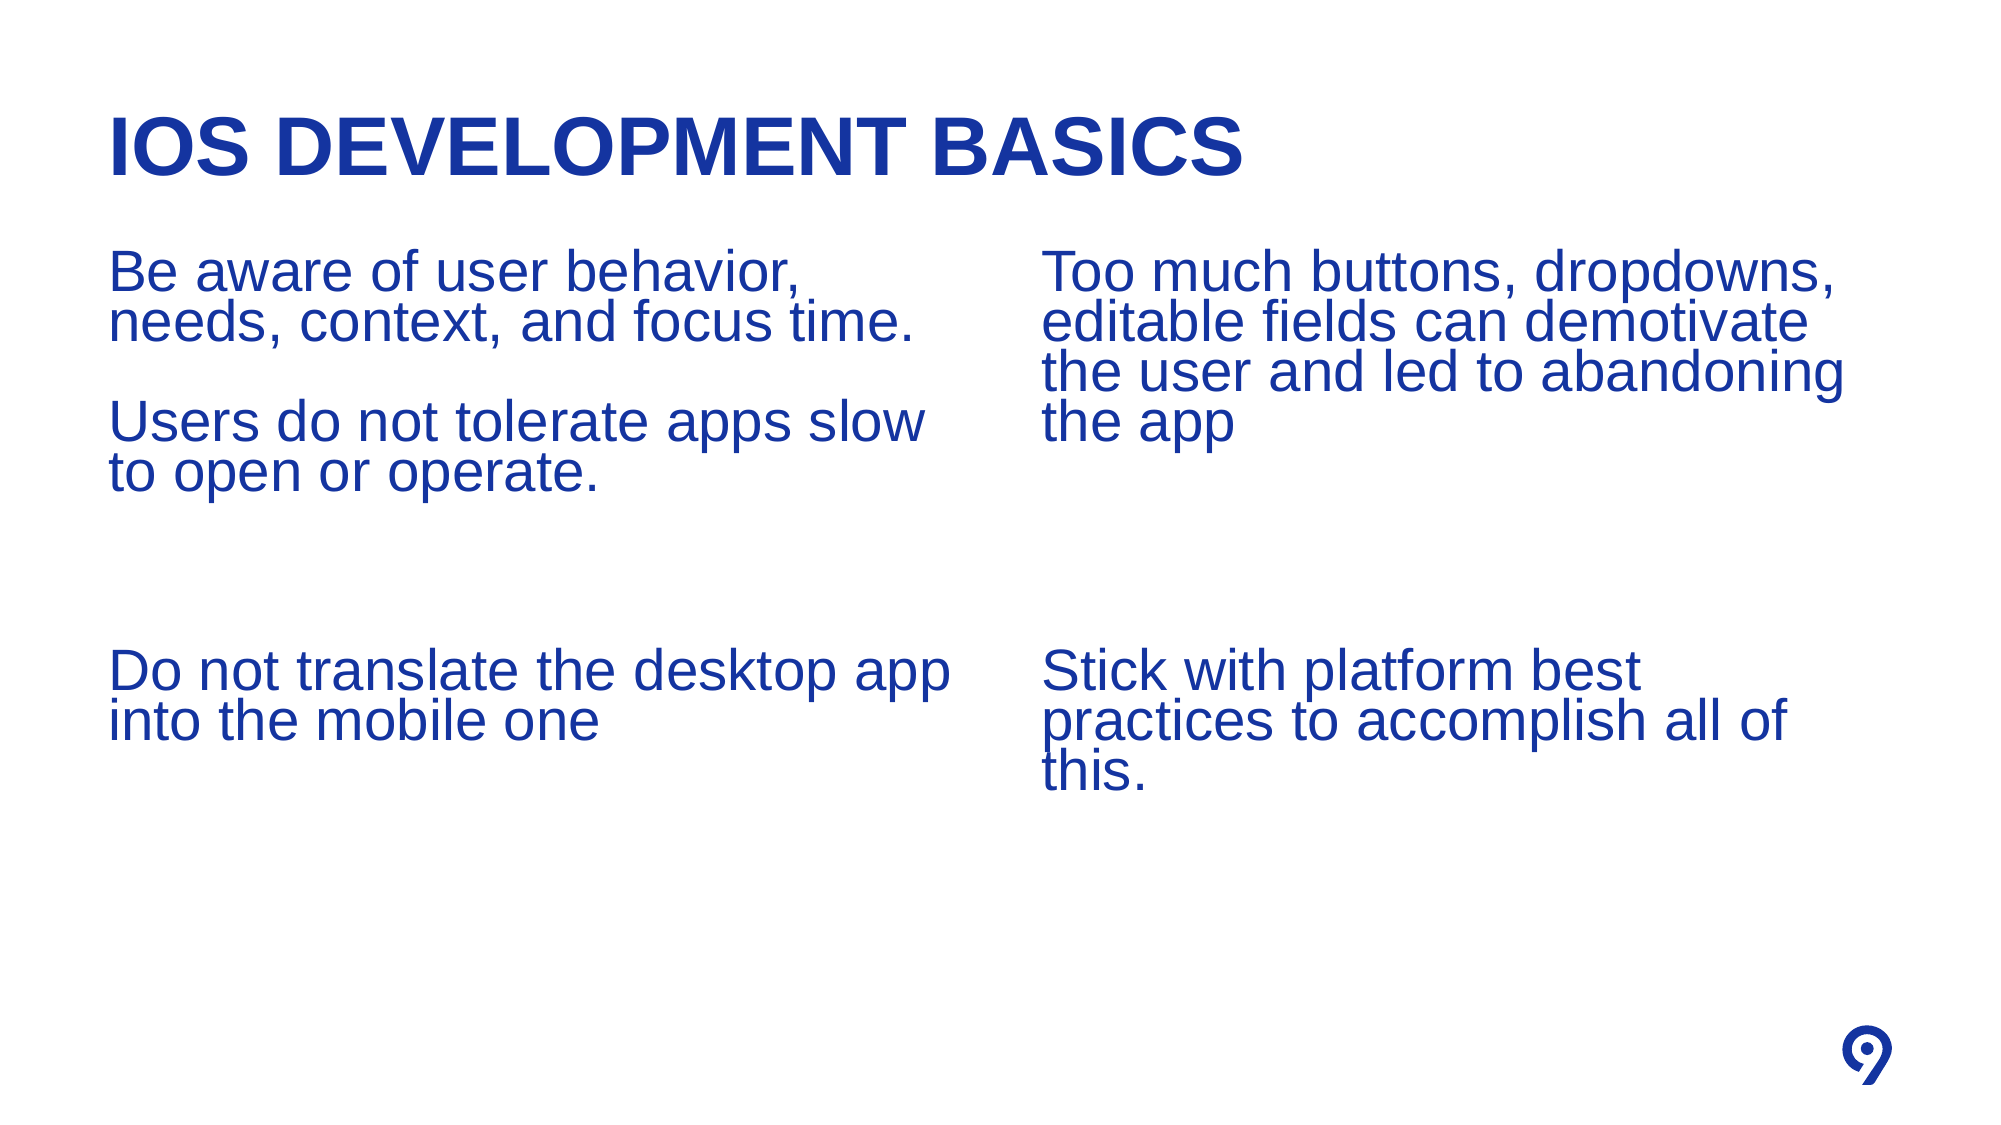

# iOS development basics
Be aware of user behavior, needs, context, and focus time.

Users do not tolerate apps slow to open or operate.
Too much buttons, dropdowns, editable fields can demotivate the user and led to abandoning the app
Do not translate the desktop app into the mobile one
Stick with platform best practices to accomplish all of this.